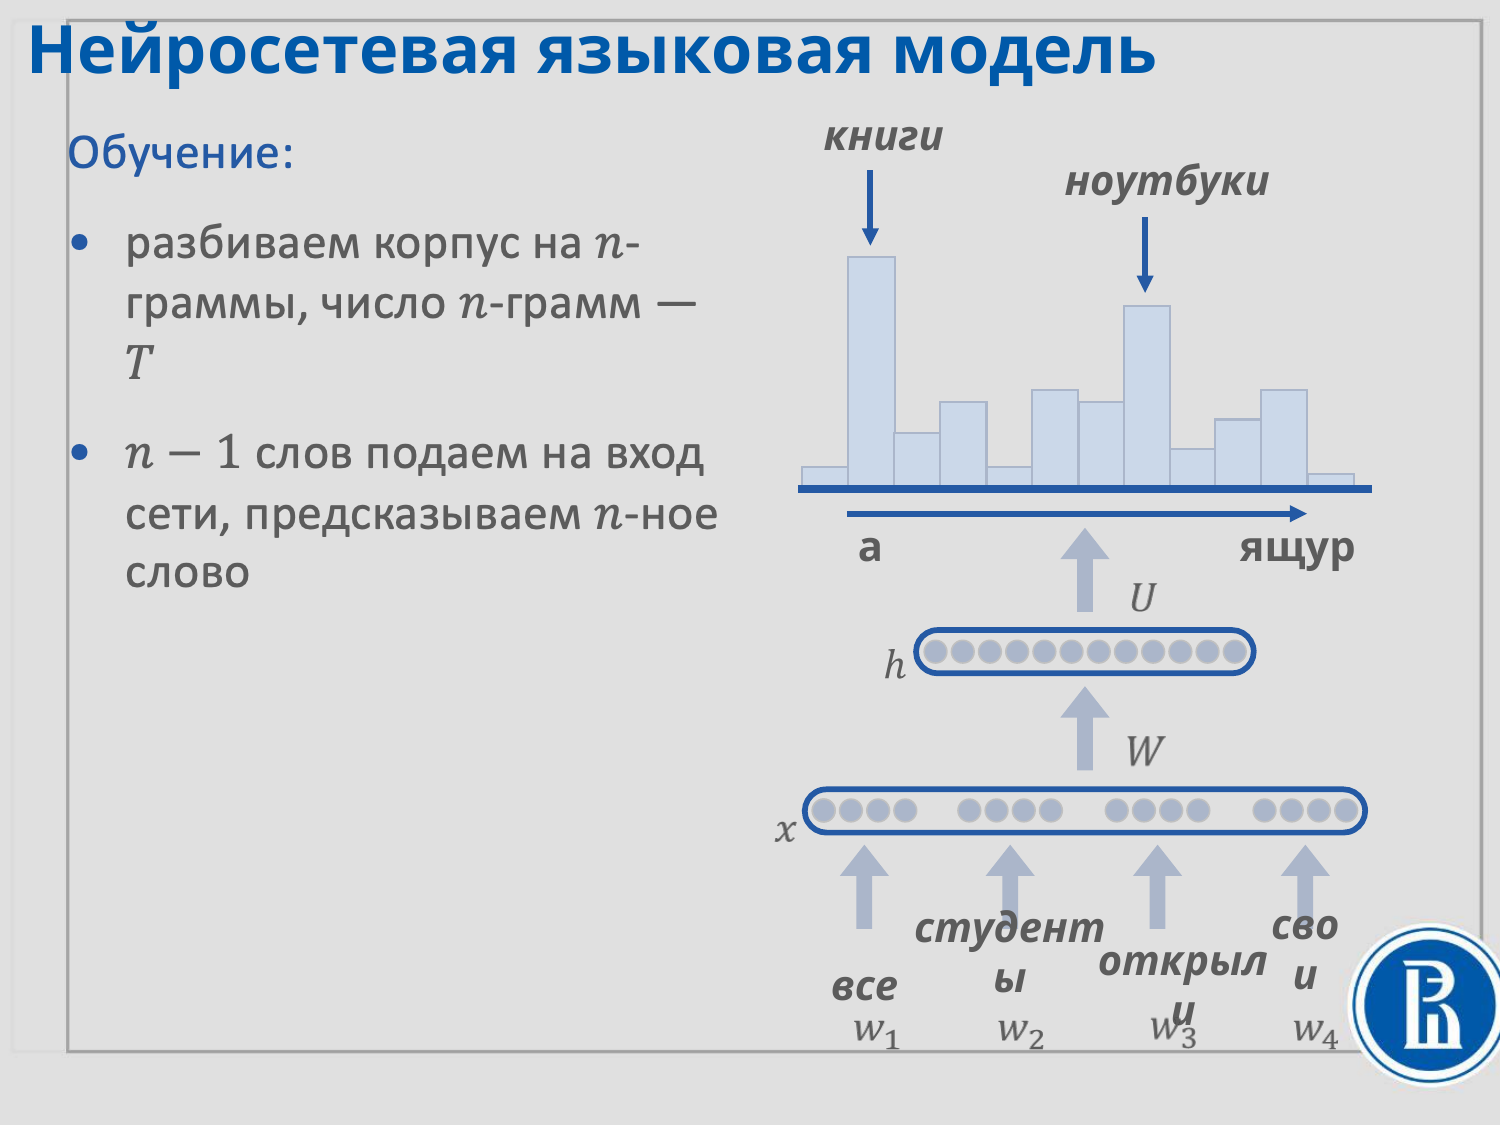

Нейросетевая языковая модель
книги

ноутбуки

а
ящур

свои
студенты
все
открыли